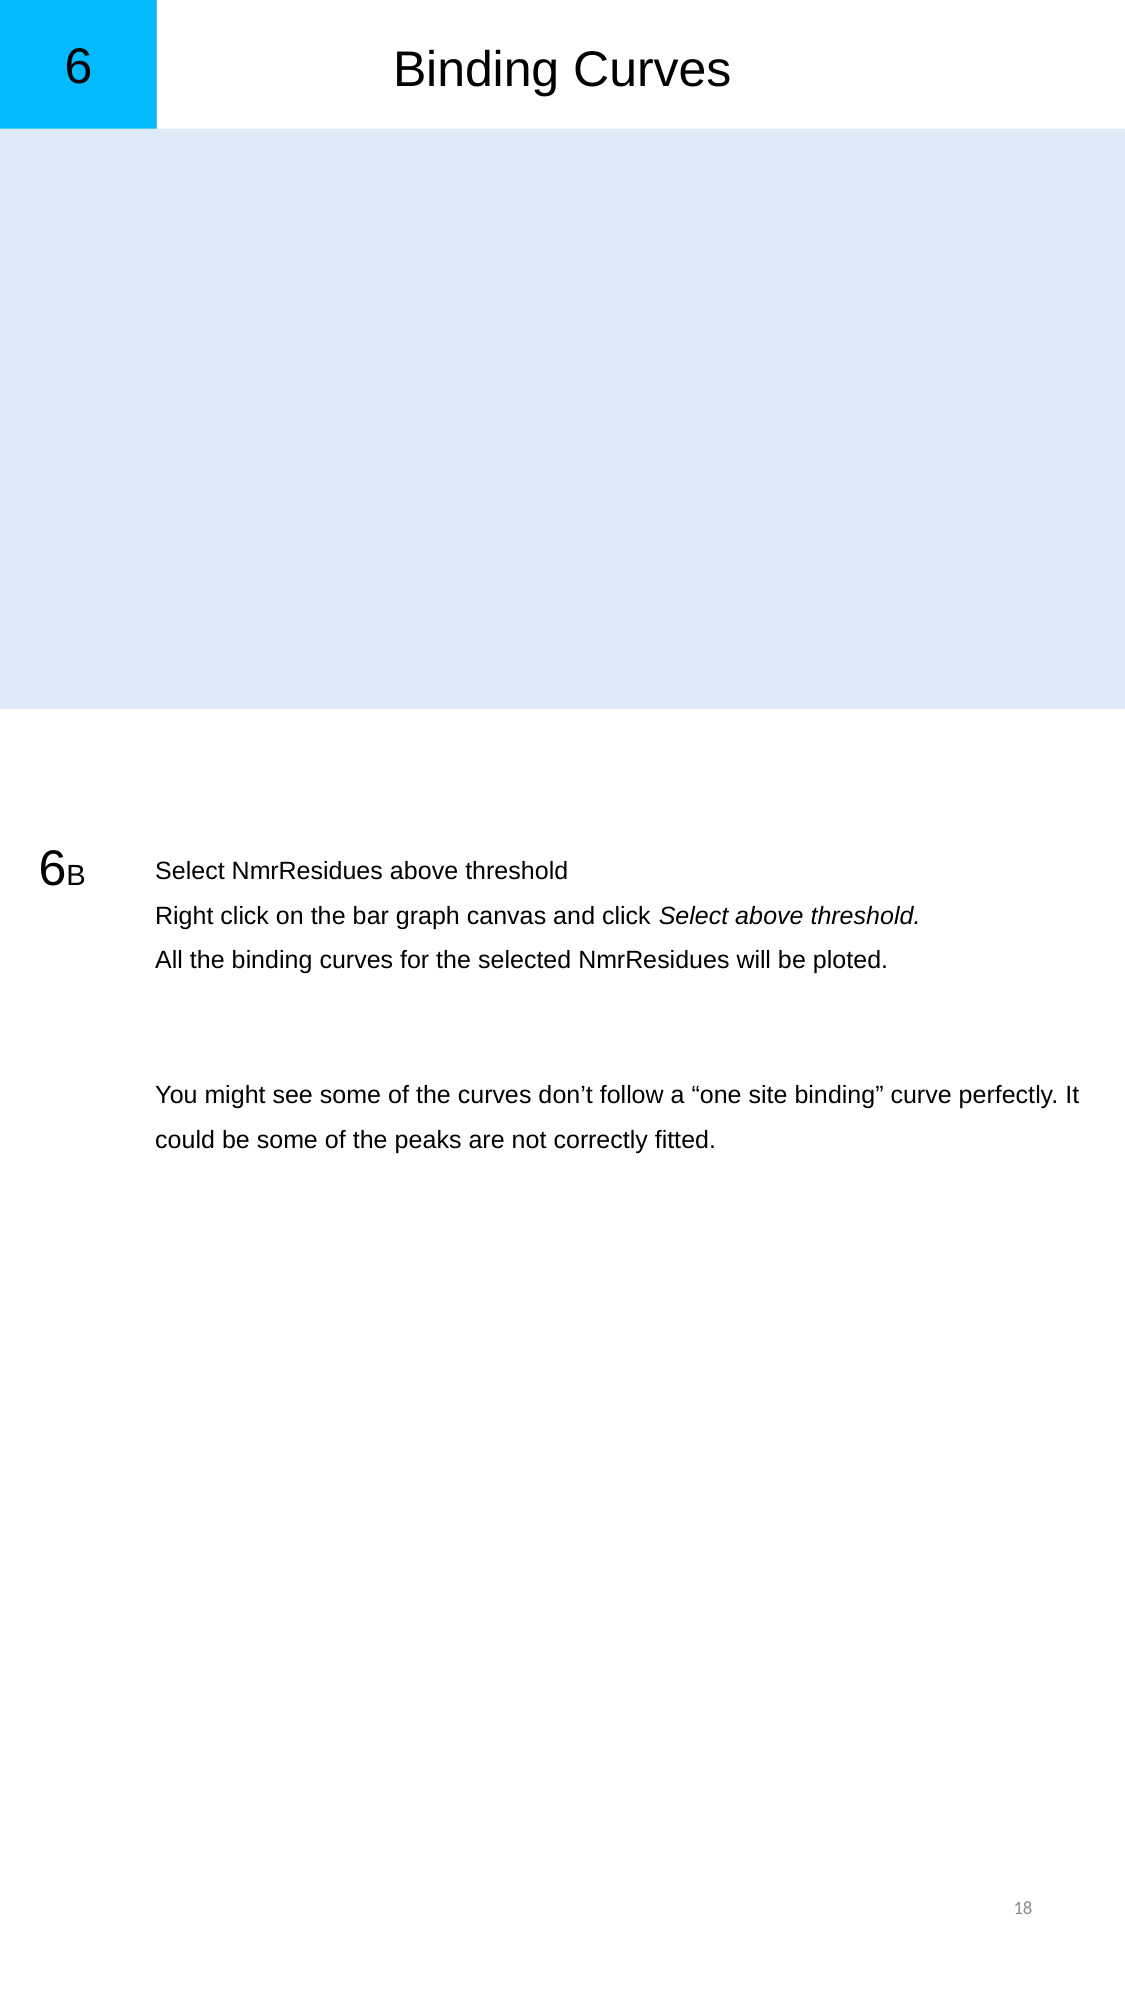

3
6
Binding Curves

6B
Select NmrResidues above threshold
Right click on the bar graph canvas and click Select above threshold.
All the binding curves for the selected NmrResidues will be ploted.

You might see some of the curves don’t follow a “one site binding” curve perfectly. It could be some of the peaks are not correctly fitted.
18